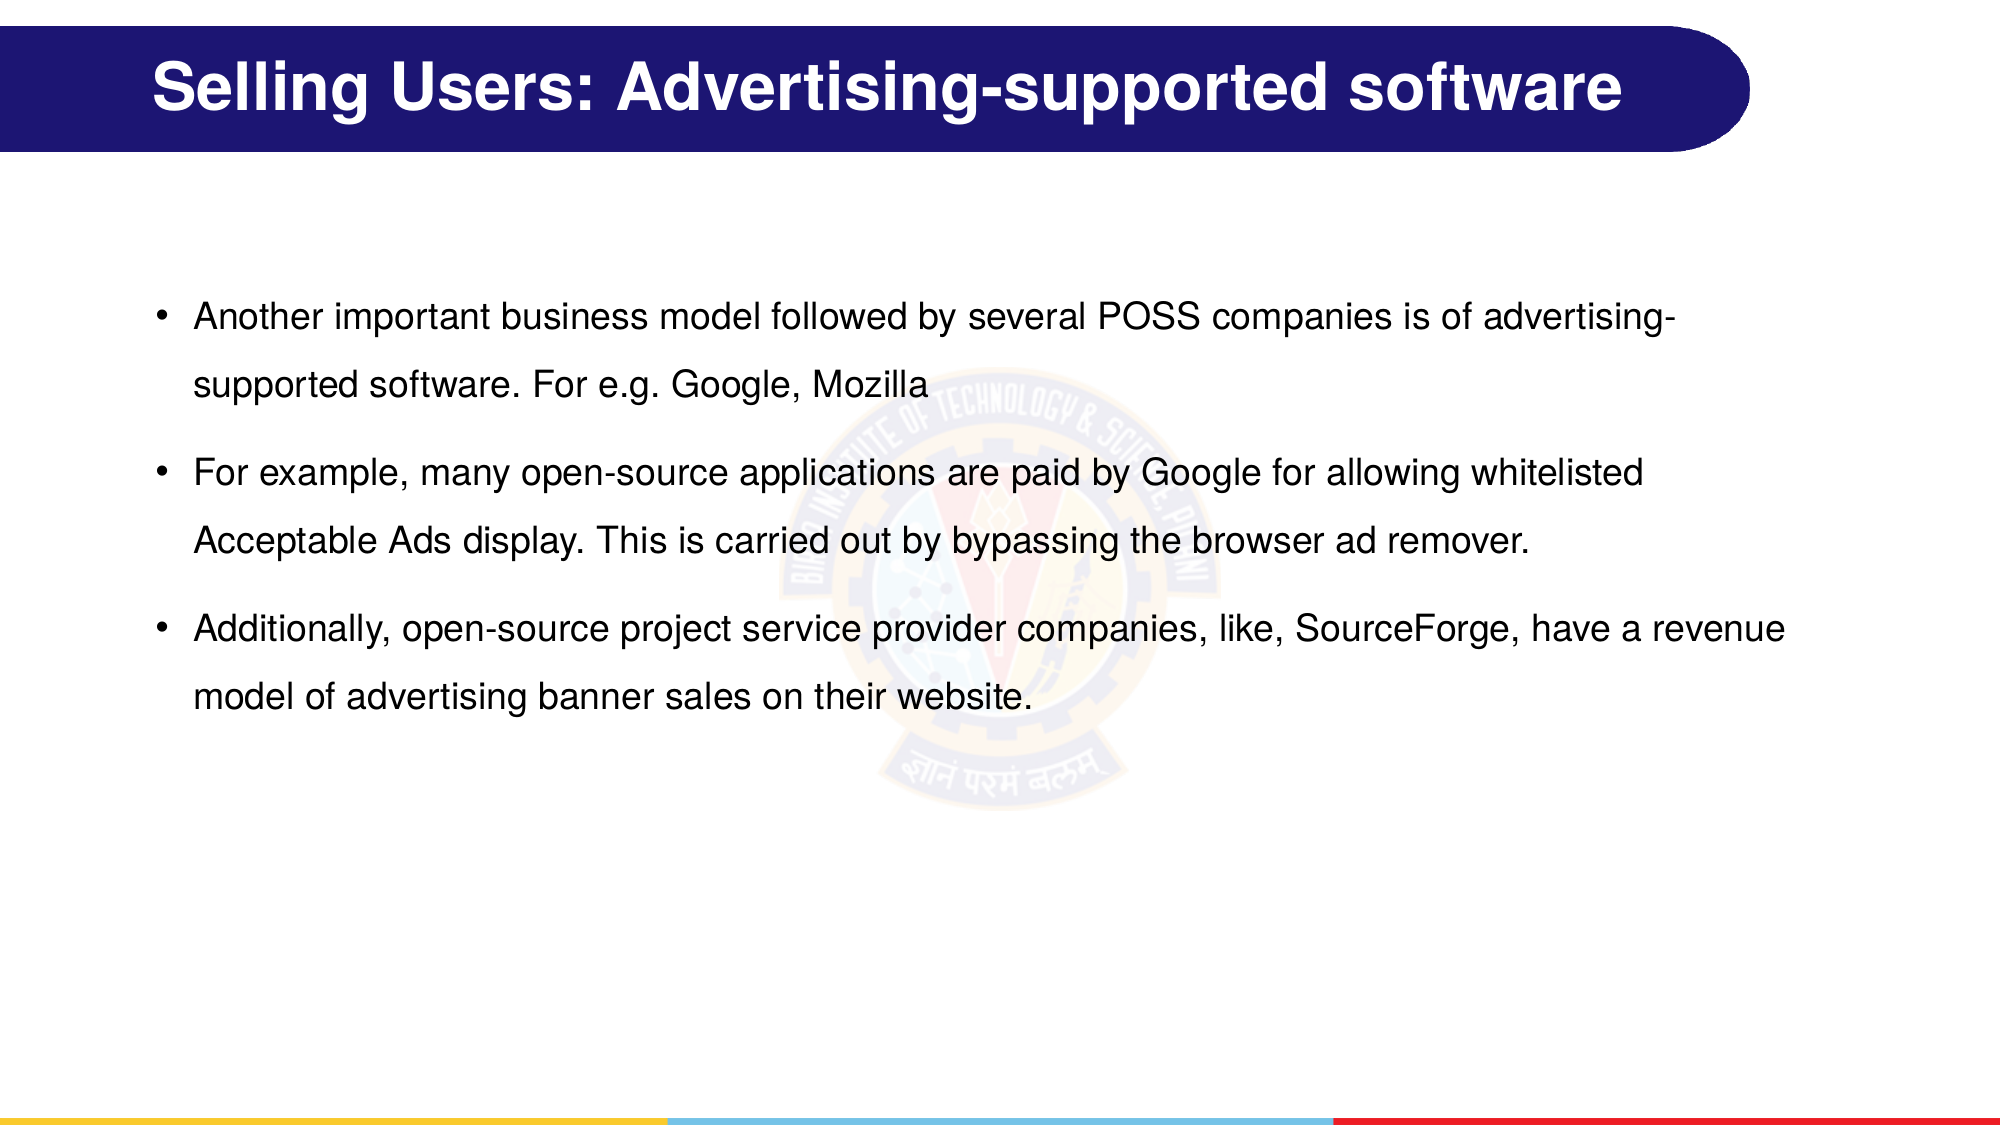

# Selling Users: Advertising-supported software

Another important business model followed by several POSS companies is of advertising-supported software. For e.g. Google, Mozilla
For example, many open-source applications are paid by Google for allowing whitelisted Acceptable Ads display. This is carried out by bypassing the browser ad remover.
Additionally, open-source project service provider companies, like, SourceForge, have a revenue model of advertising banner sales on their website.